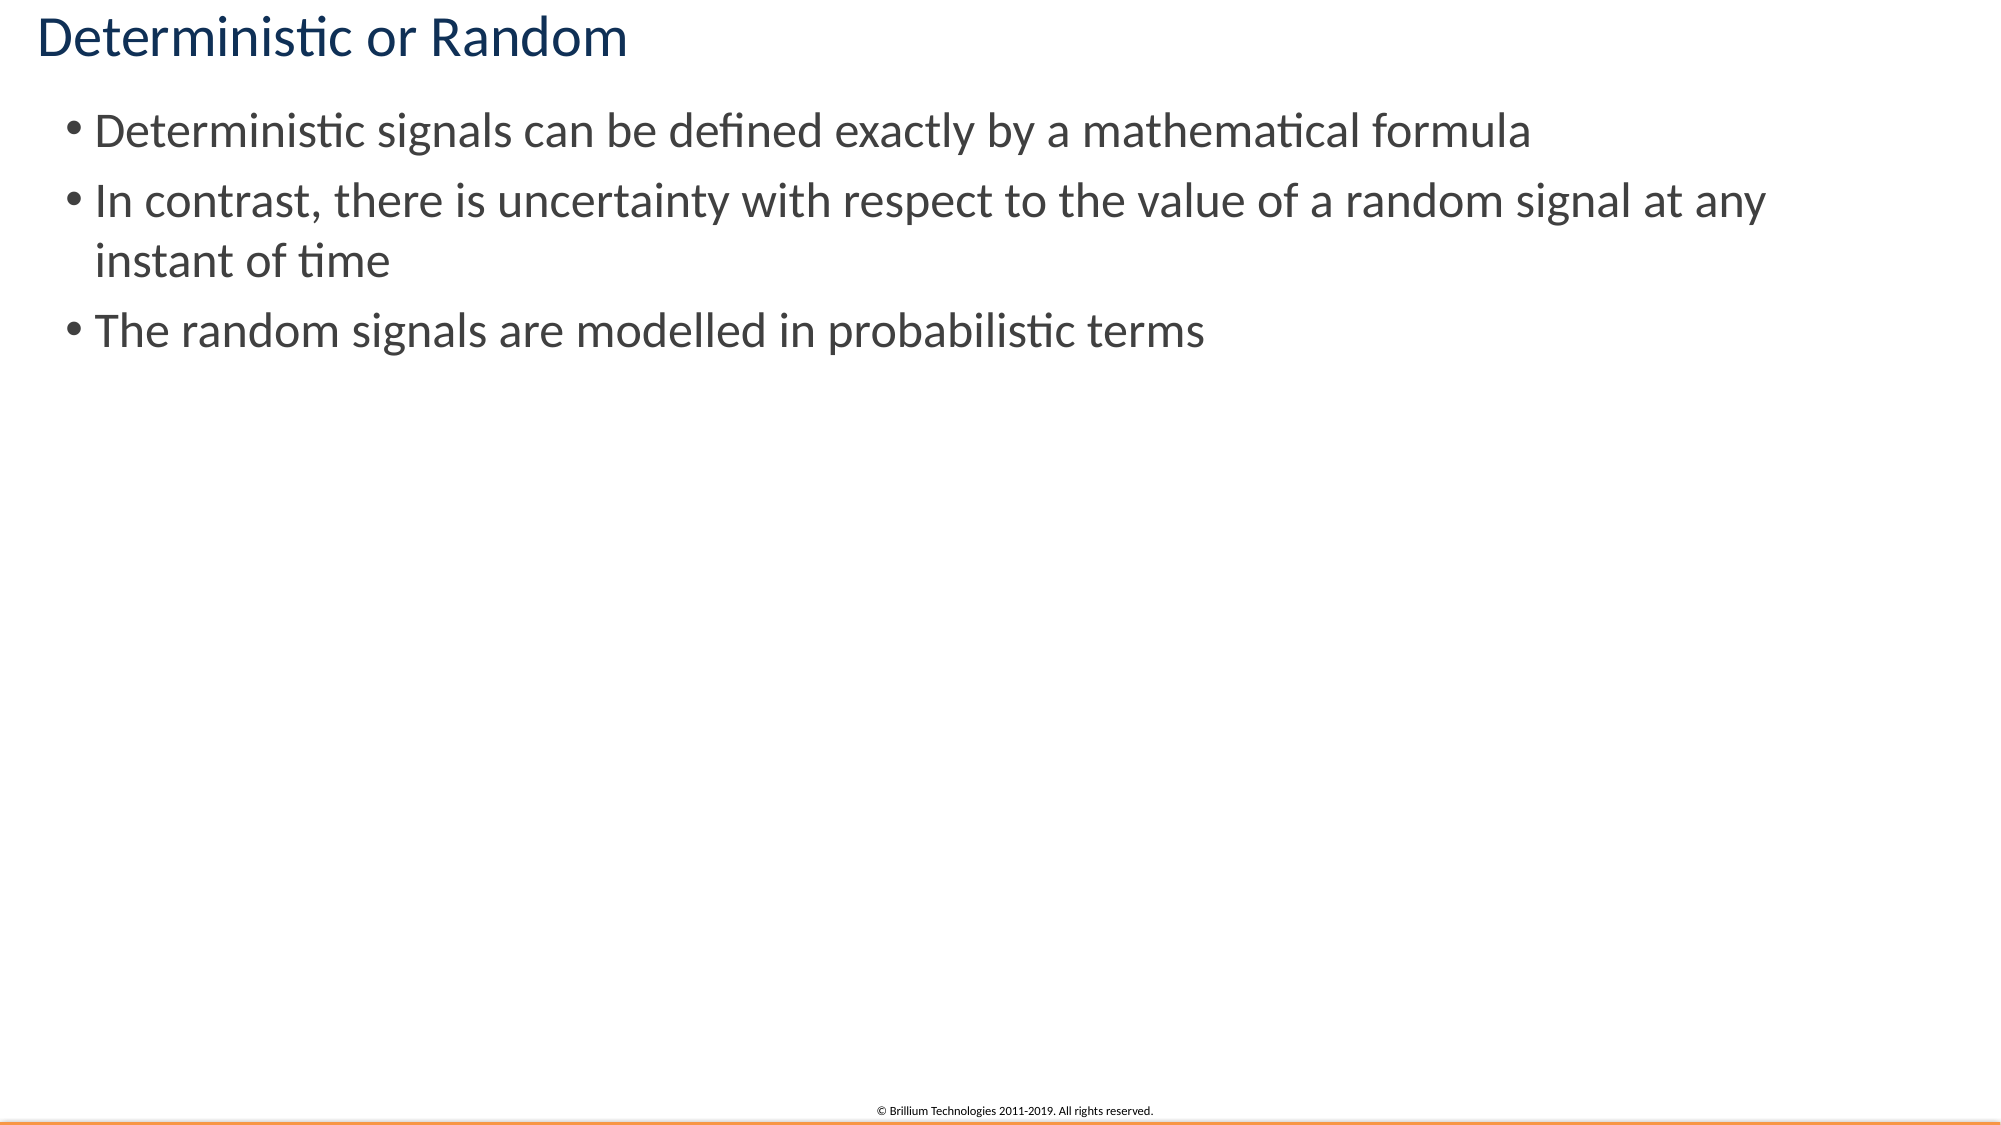

# Deterministic or Random
Deterministic signals can be defined exactly by a mathematical formula
In contrast, there is uncertainty with respect to the value of a random signal at any instant of time
The random signals are modelled in probabilistic terms